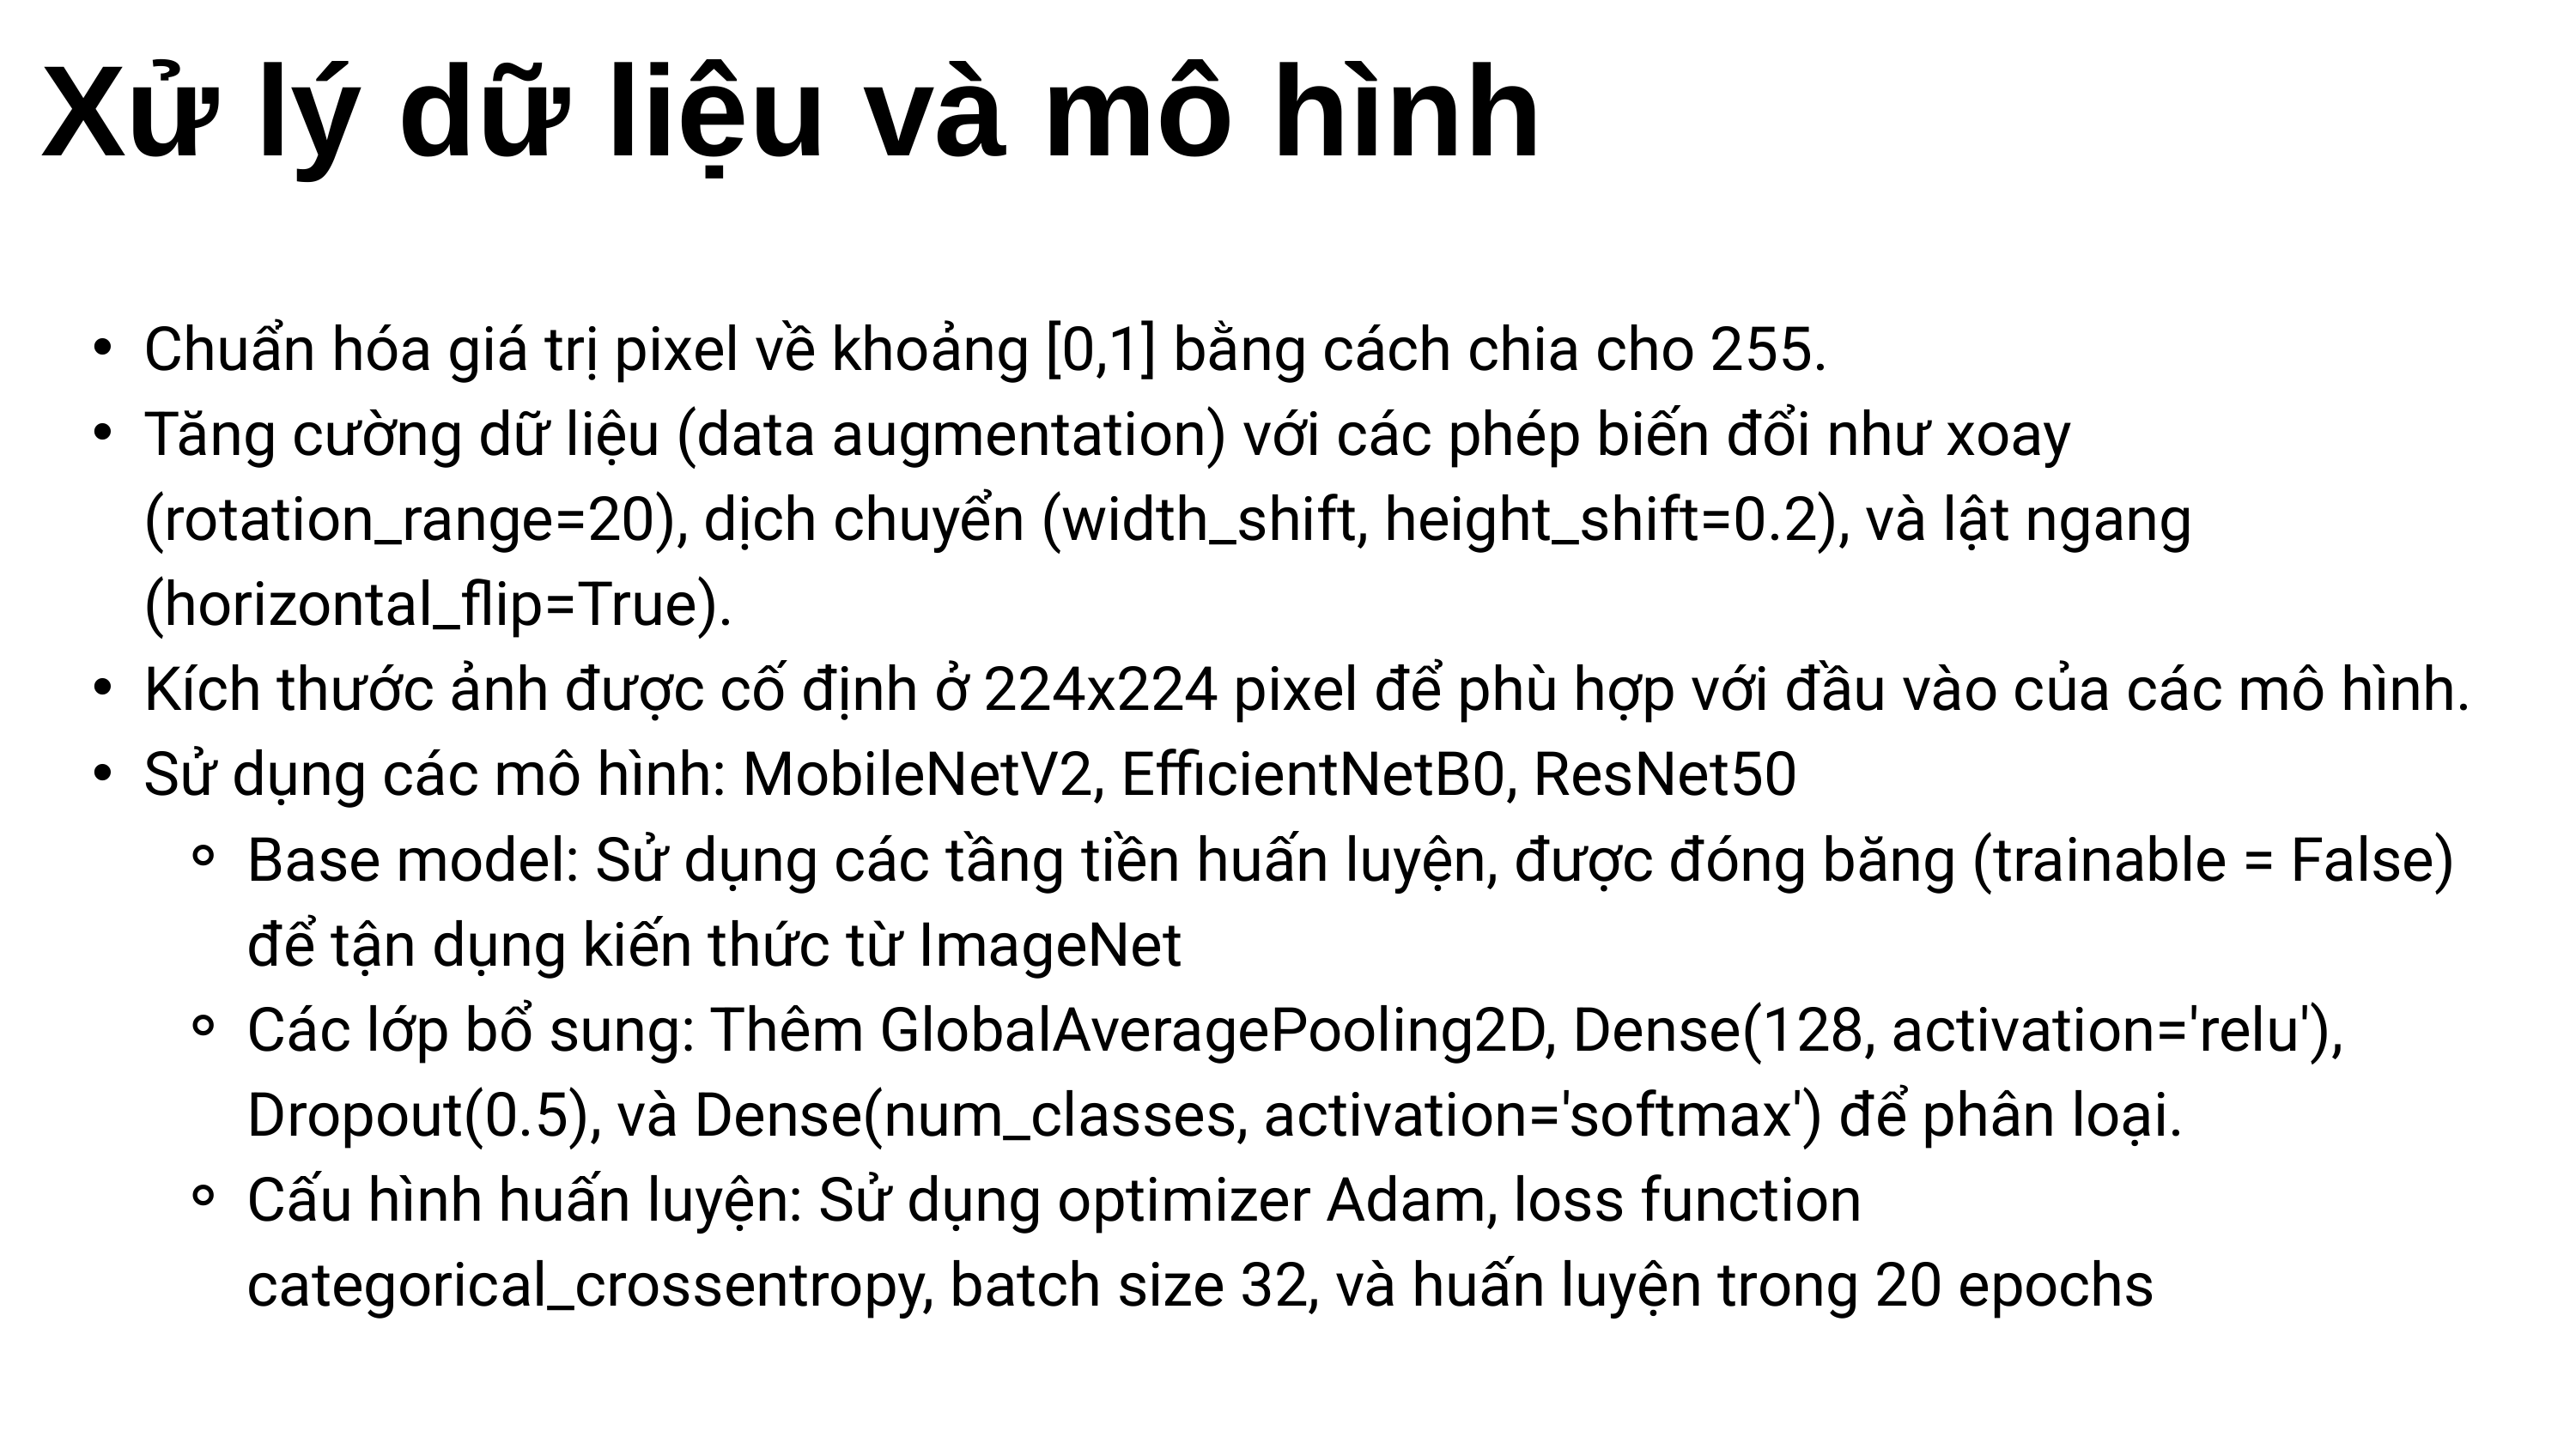

Xử lý dữ liệu và mô hình
Chuẩn hóa giá trị pixel về khoảng [0,1] bằng cách chia cho 255.
Tăng cường dữ liệu (data augmentation) với các phép biến đổi như xoay (rotation_range=20), dịch chuyển (width_shift, height_shift=0.2), và lật ngang (horizontal_flip=True).
Kích thước ảnh được cố định ở 224x224 pixel để phù hợp với đầu vào của các mô hình.
Sử dụng các mô hình: MobileNetV2, EfficientNetB0, ResNet50
Base model: Sử dụng các tầng tiền huấn luyện, được đóng băng (trainable = False) để tận dụng kiến thức từ ImageNet
Các lớp bổ sung: Thêm GlobalAveragePooling2D, Dense(128, activation='relu'), Dropout(0.5), và Dense(num_classes, activation='softmax') để phân loại.
Cấu hình huấn luyện: Sử dụng optimizer Adam, loss function categorical_crossentropy, batch size 32, và huấn luyện trong 20 epochs